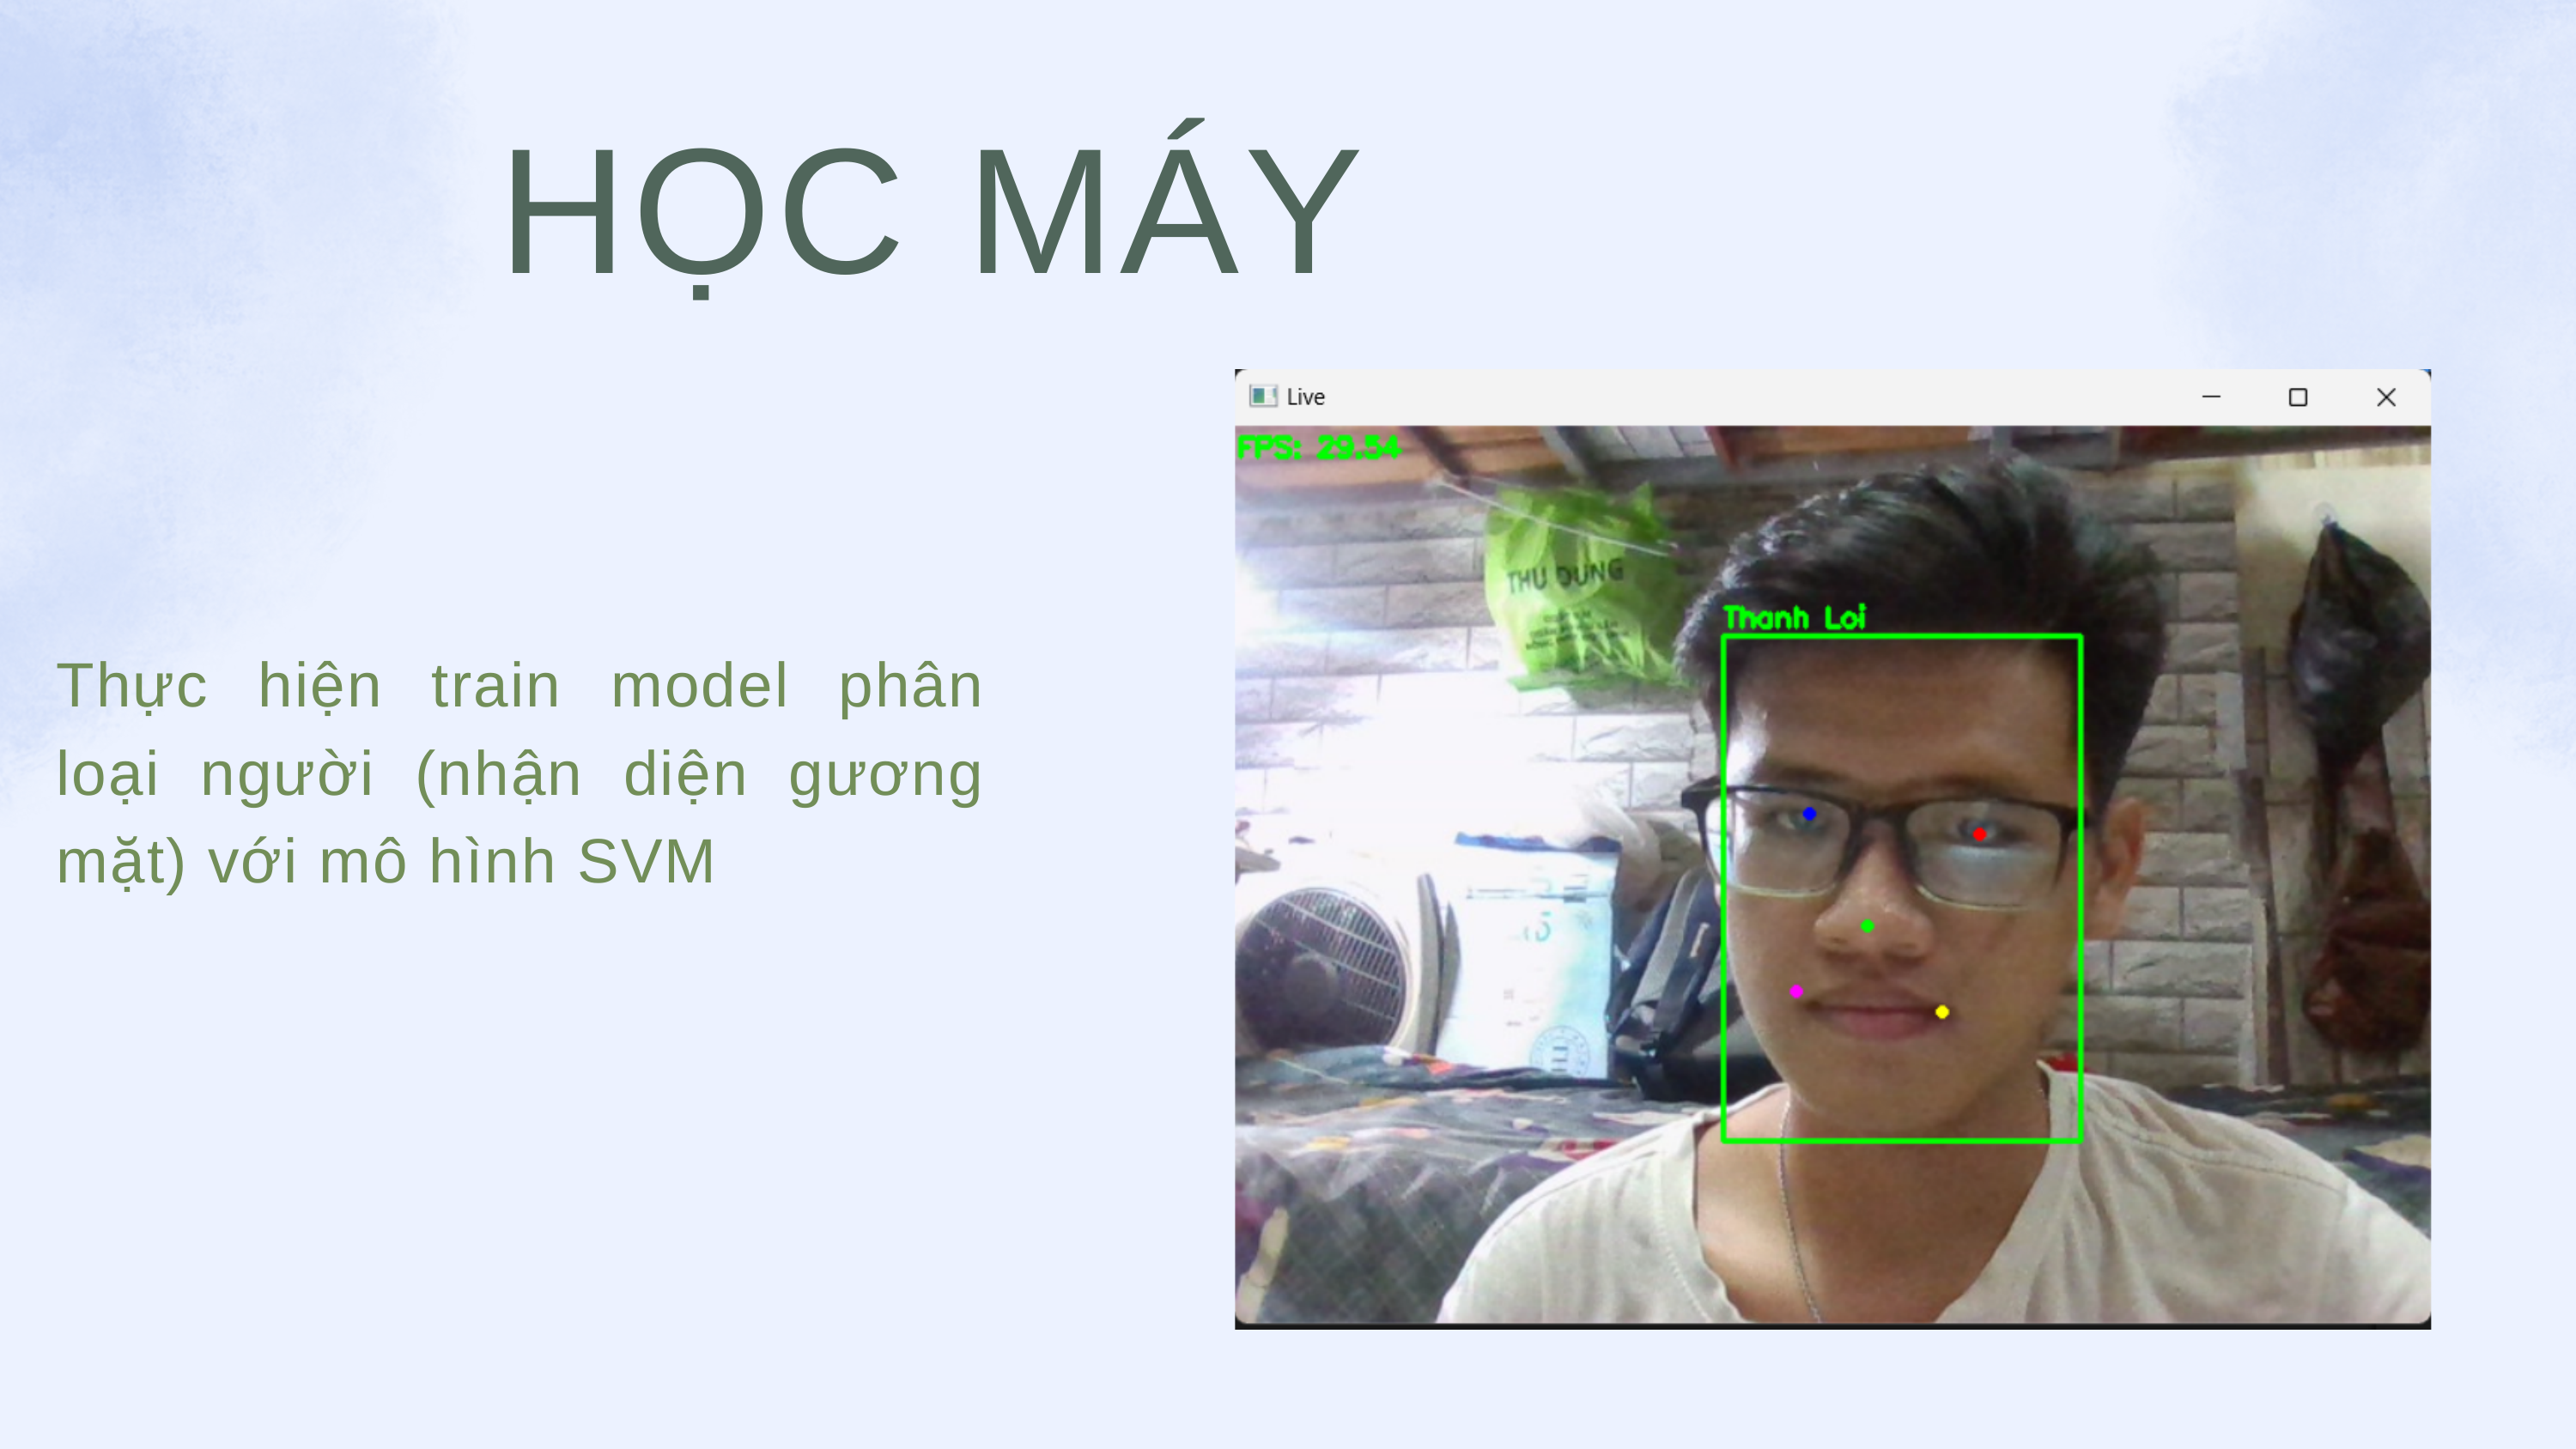

HỌC MÁY

Thực hiện train model phân loại người (nhận diện gương mặt) với mô hình SVM